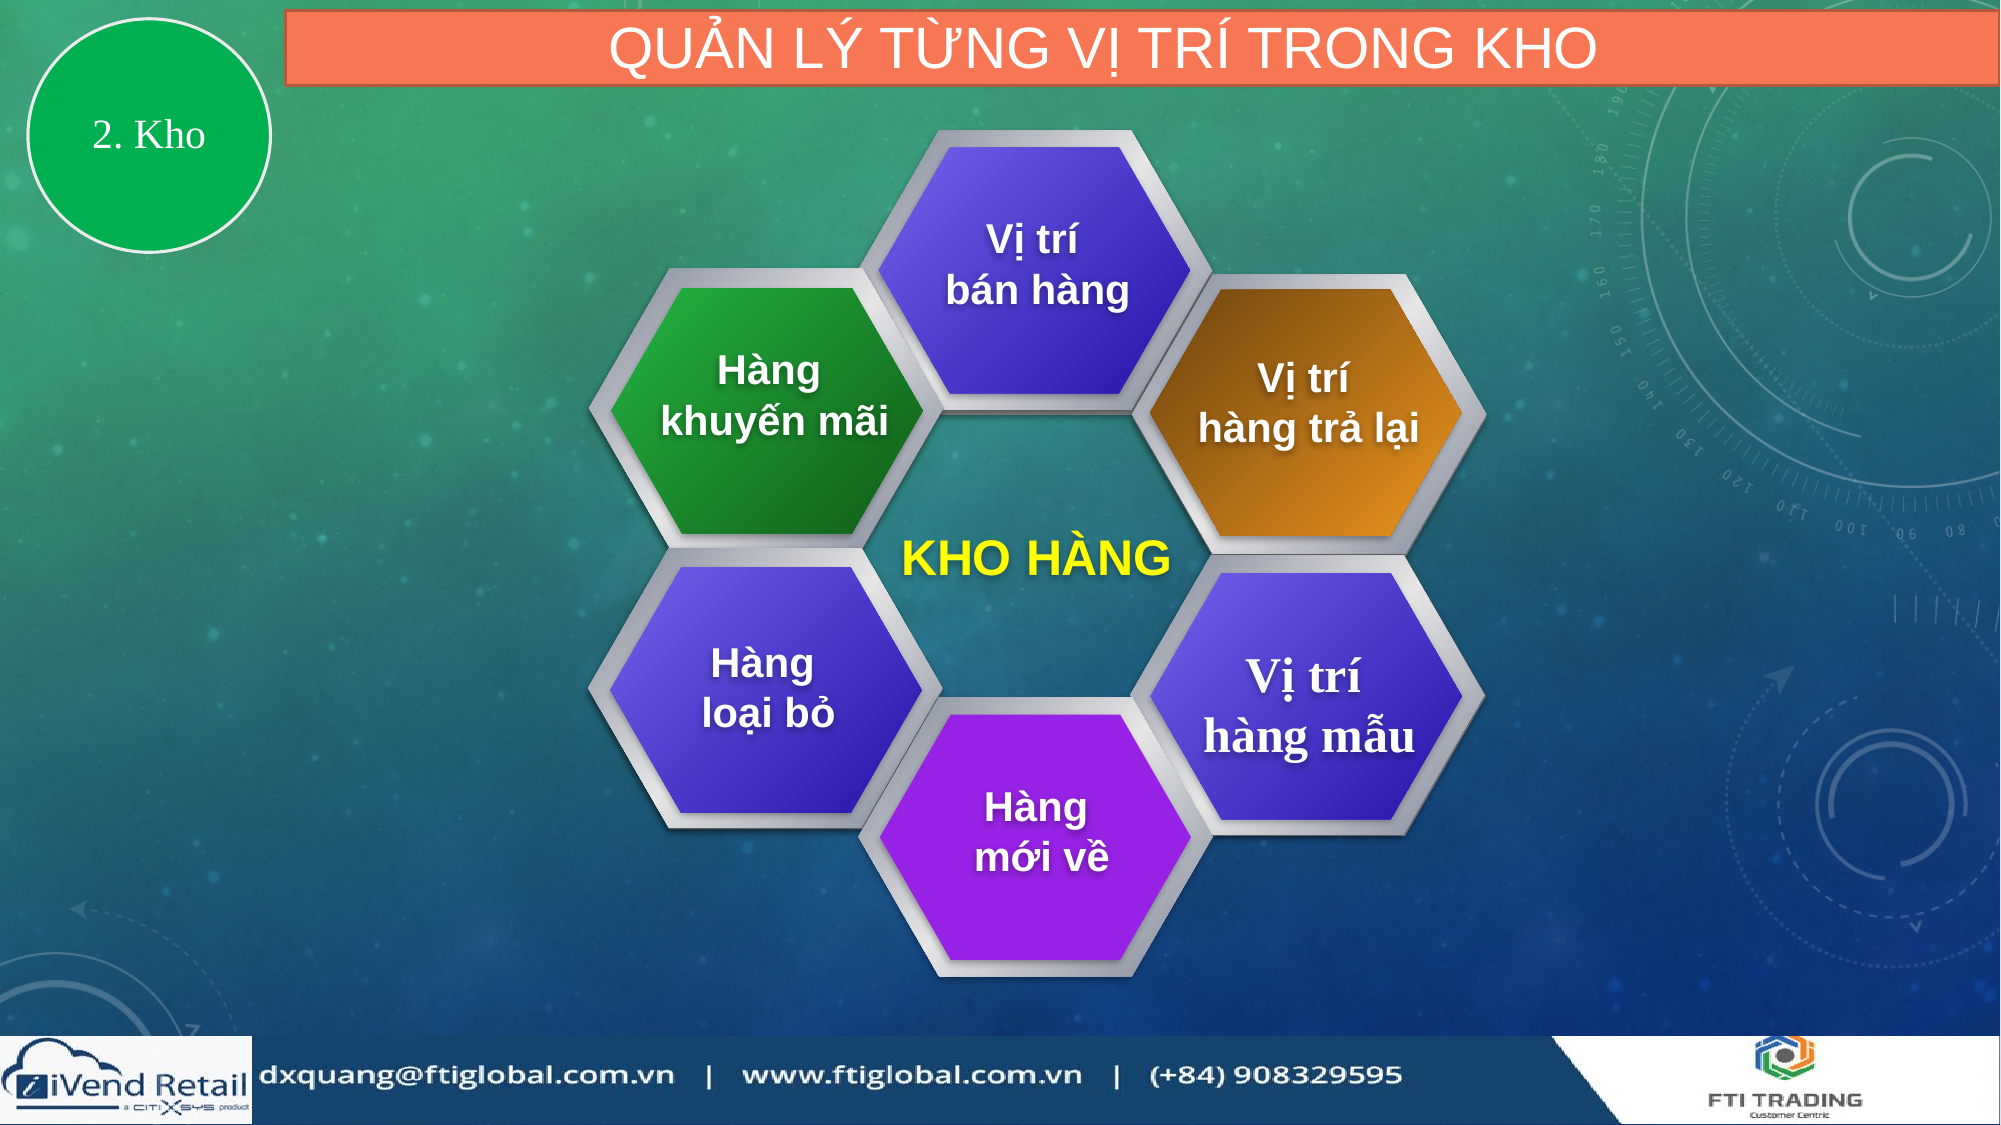

QUẢN LÝ TỪNG VỊ TRÍ TRONG KHO

2. Kho

Vị trí
bán hàng

Hàng
khuyến mãi
Vị trí
hàng trả lại

Vị trí
hàng mẫu
KHO HÀNG

Hàng
loại bỏ

Hàng
mới về